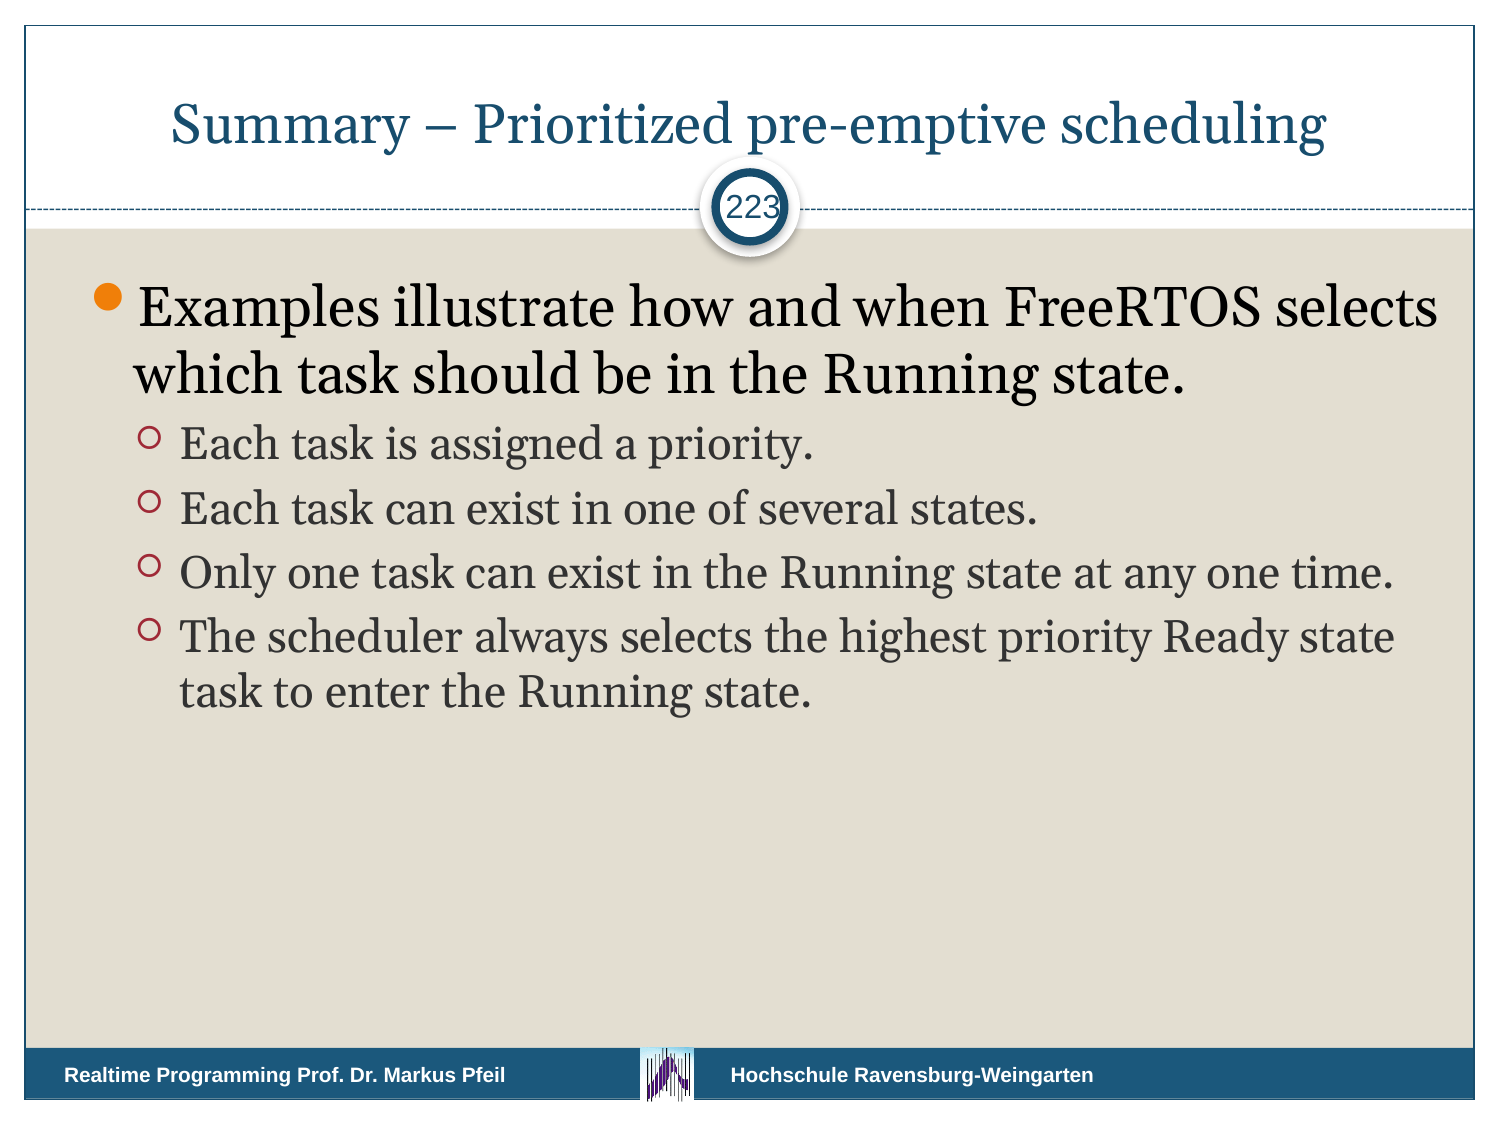

# Summary – Prioritized pre-emptive scheduling
223
Examples illustrate how and when FreeRTOS selects which task should be in the Running state.
Each task is assigned a priority.
Each task can exist in one of several states.
Only one task can exist in the Running state at any one time.
The scheduler always selects the highest priority Ready state task to enter the Running state.
Realtime Programming Prof. Dr. Markus Pfeil